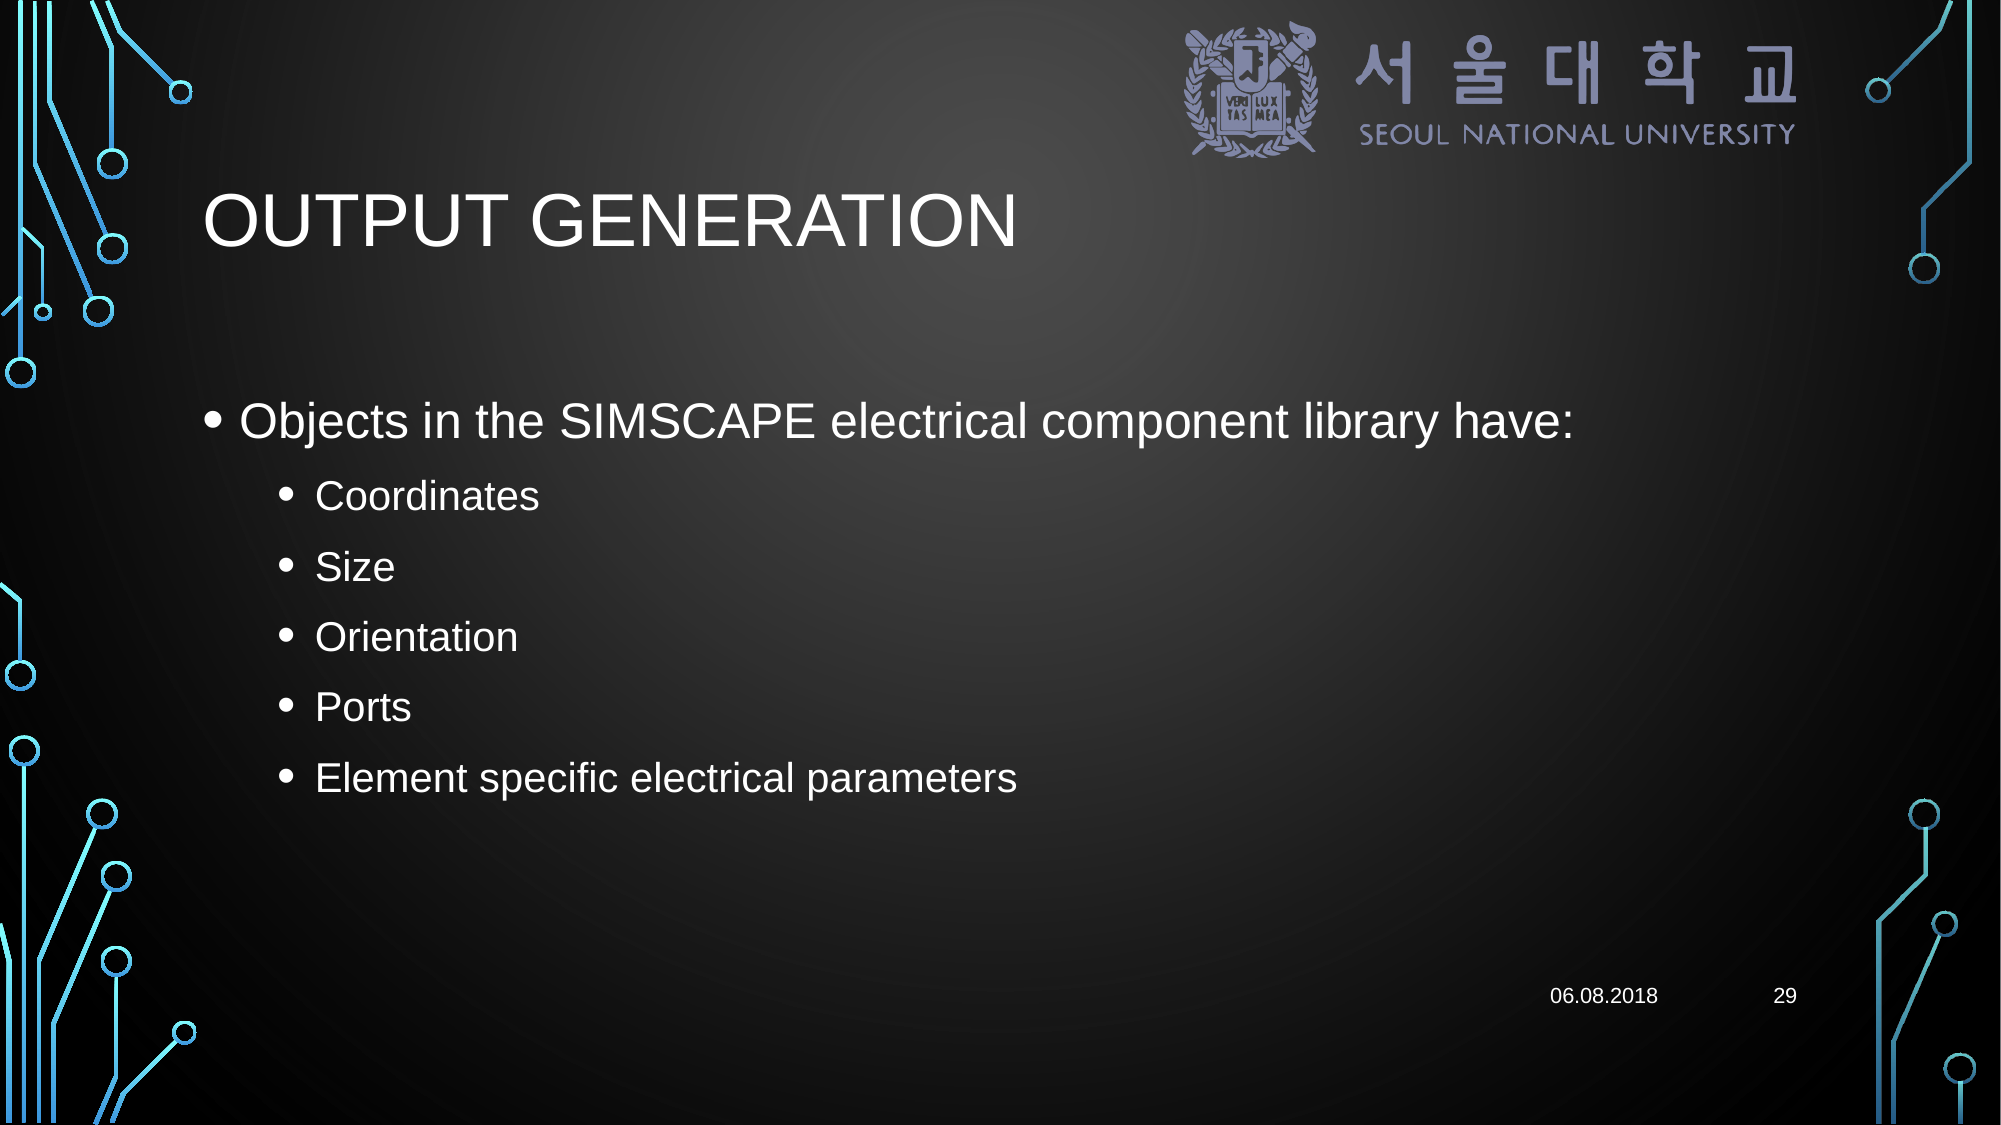

# Output generation
Objects in the SIMSCAPE electrical component library have:
Coordinates
Size
Orientation
Ports
Element specific electrical parameters

29
06.08.2018